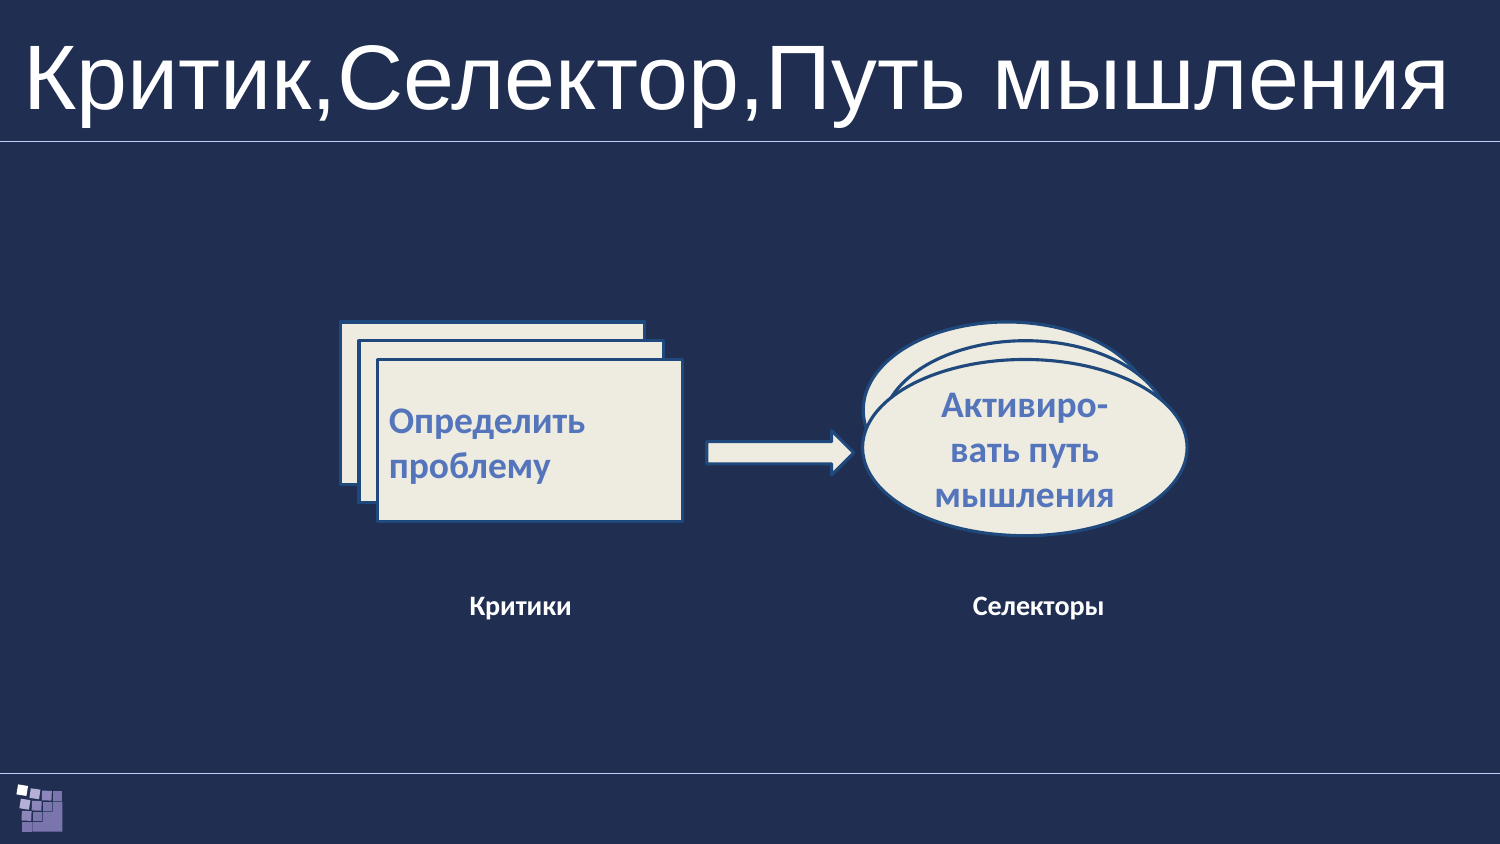

# Критик,Селектор,Путь мышления

Activate a Way to Think

Activate a Way to Think
Определить проблему
Активиро-вать путь мышления

Критики
Селекторы